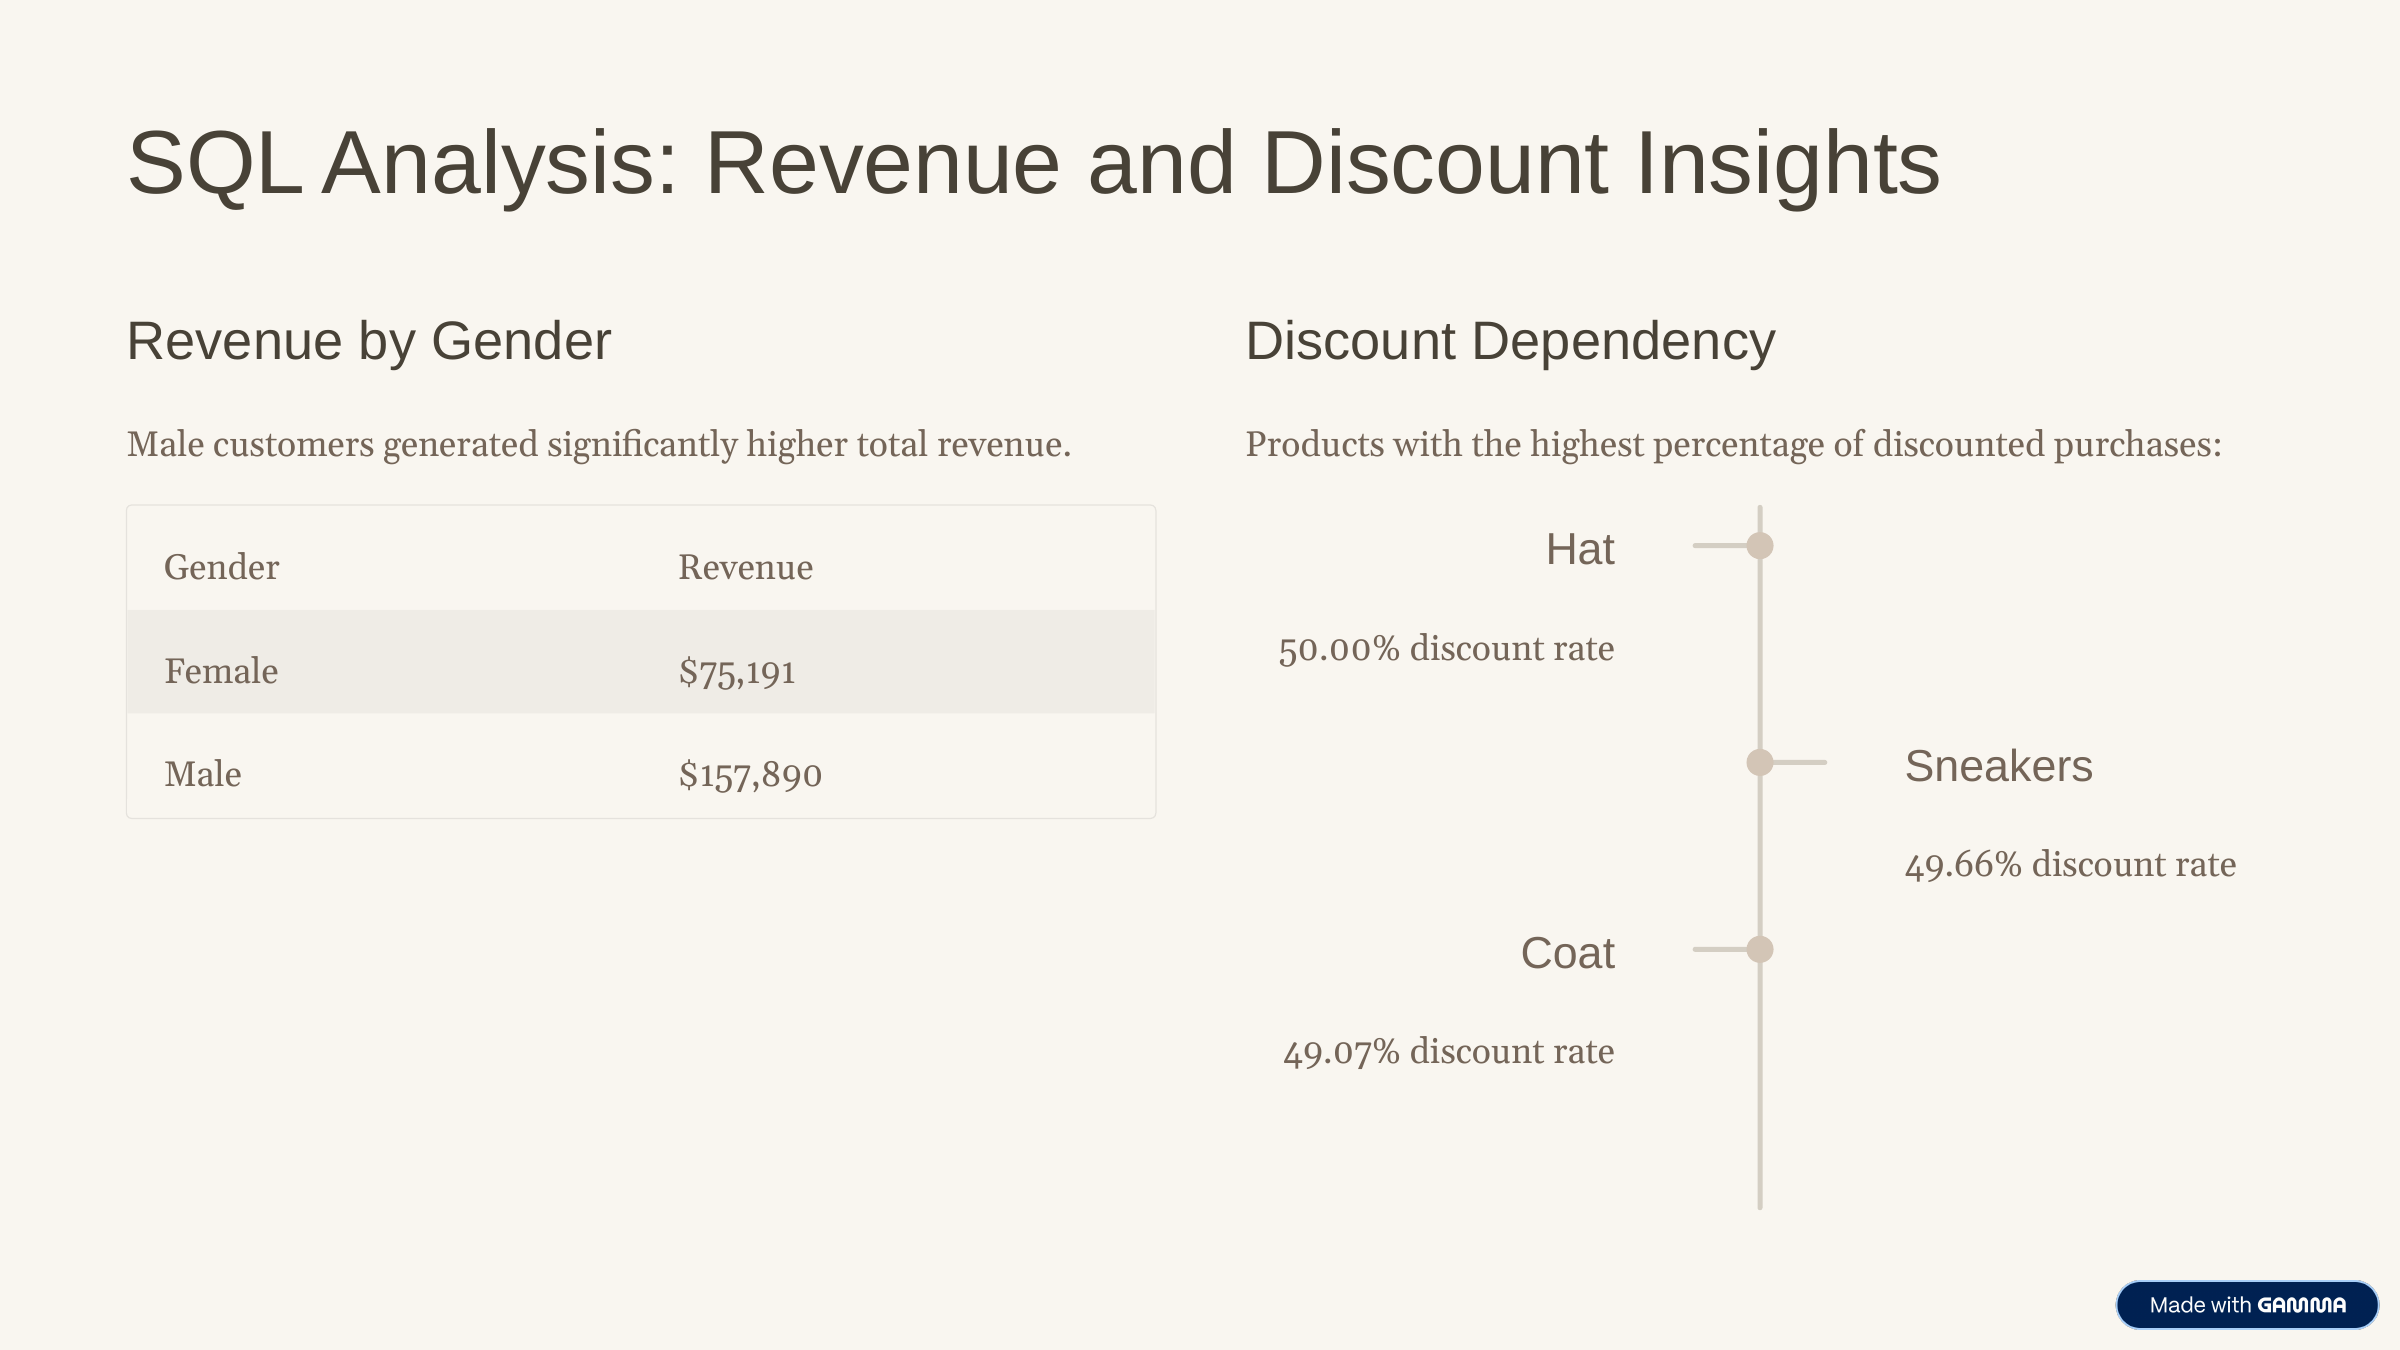

SQL Analysis: Revenue and Discount Insights
Revenue by Gender
Discount Dependency
Male customers generated significantly higher total revenue.
Products with the highest percentage of discounted purchases:

Hat
Gender
Revenue

50.00% discount rate
Female
$75,191

Sneakers
Male
$157,890

49.66% discount rate
Coat

49.07% discount rate